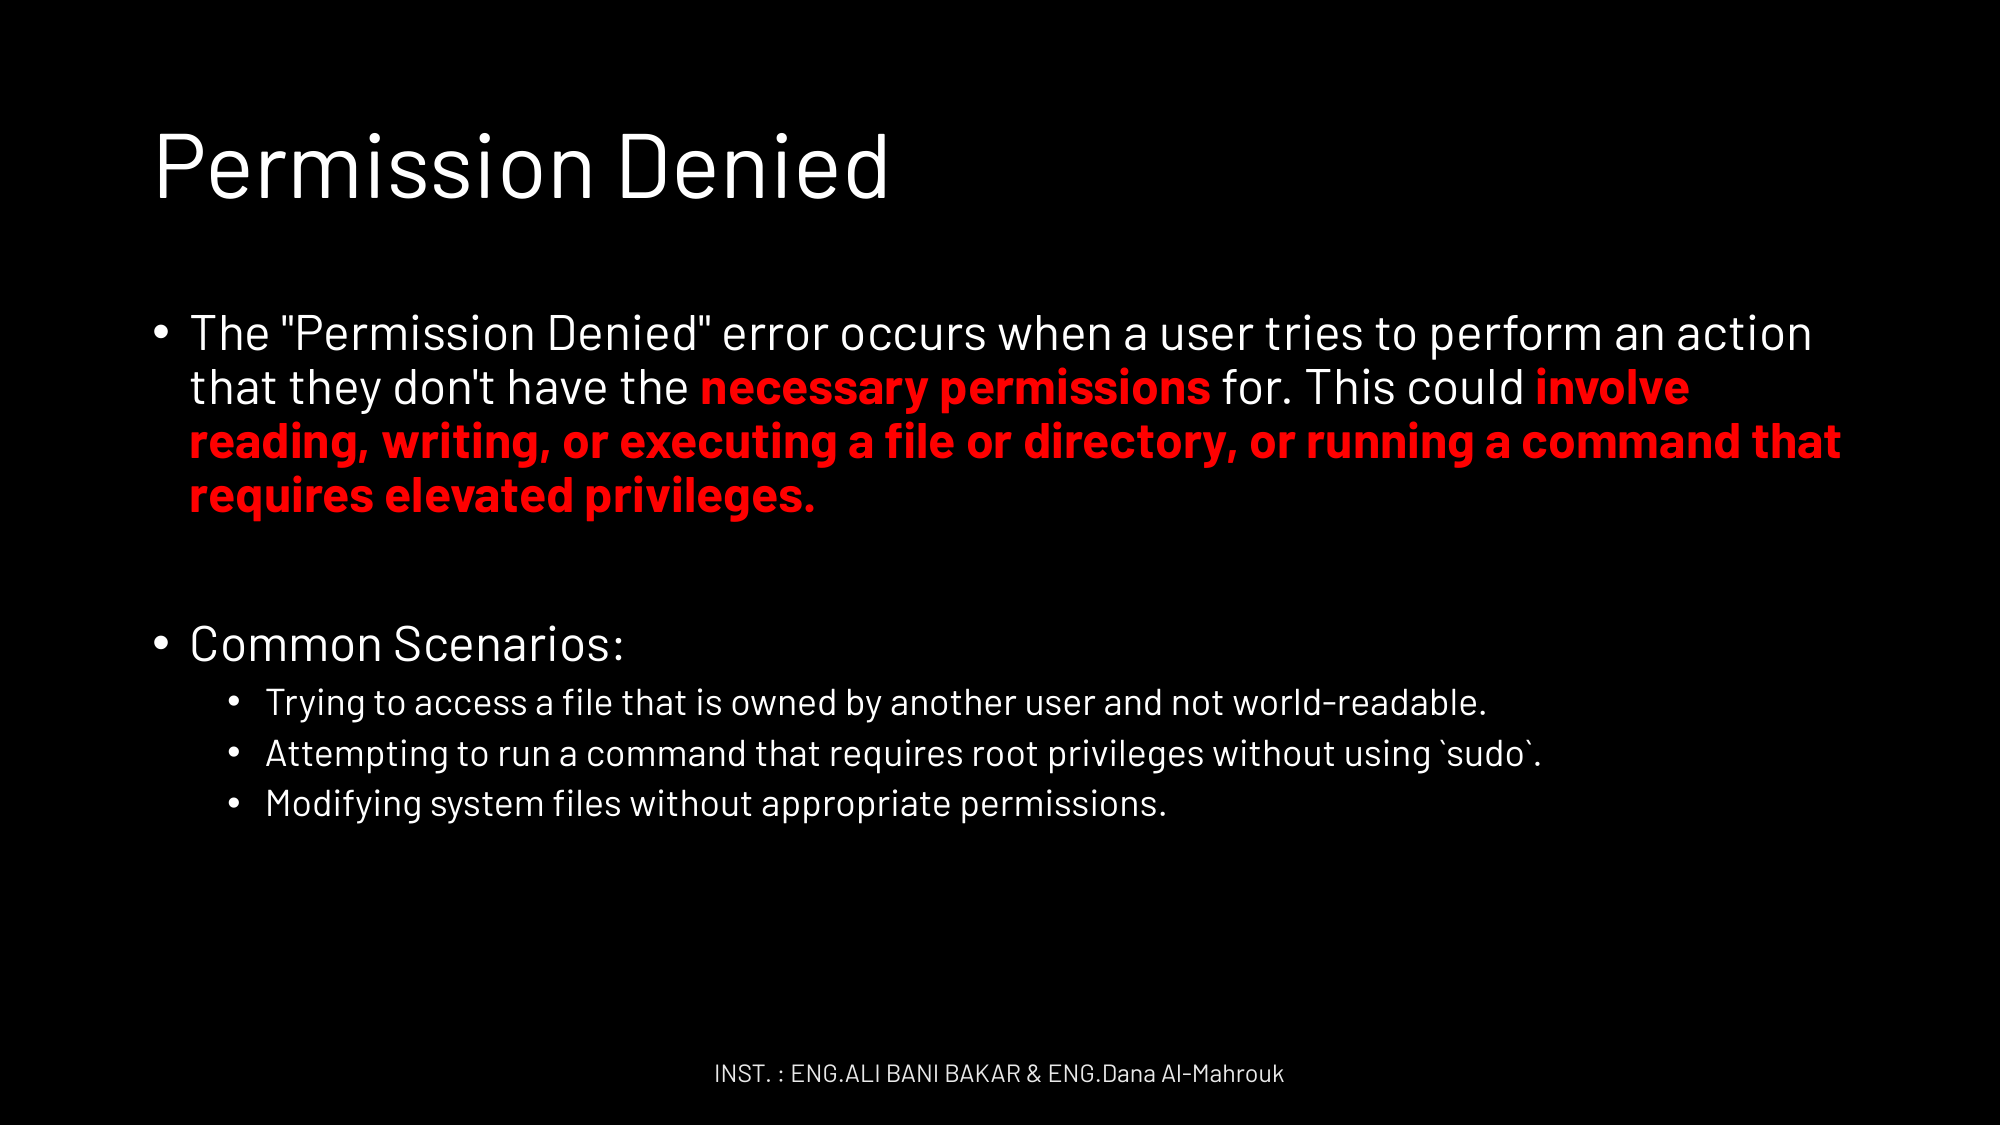

# Permission Denied
The "Permission Denied" error occurs when a user tries to perform an action that they don't have the necessary permissions for. This could involve reading, writing, or executing a file or directory, or running a command that requires elevated privileges.

Common Scenarios:
Trying to access a file that is owned by another user and not world-readable.
Attempting to run a command that requires root privileges without using `sudo`.
Modifying system files without appropriate permissions.
INST. : ENG.ALI BANI BAKAR & ENG.Dana Al-Mahrouk